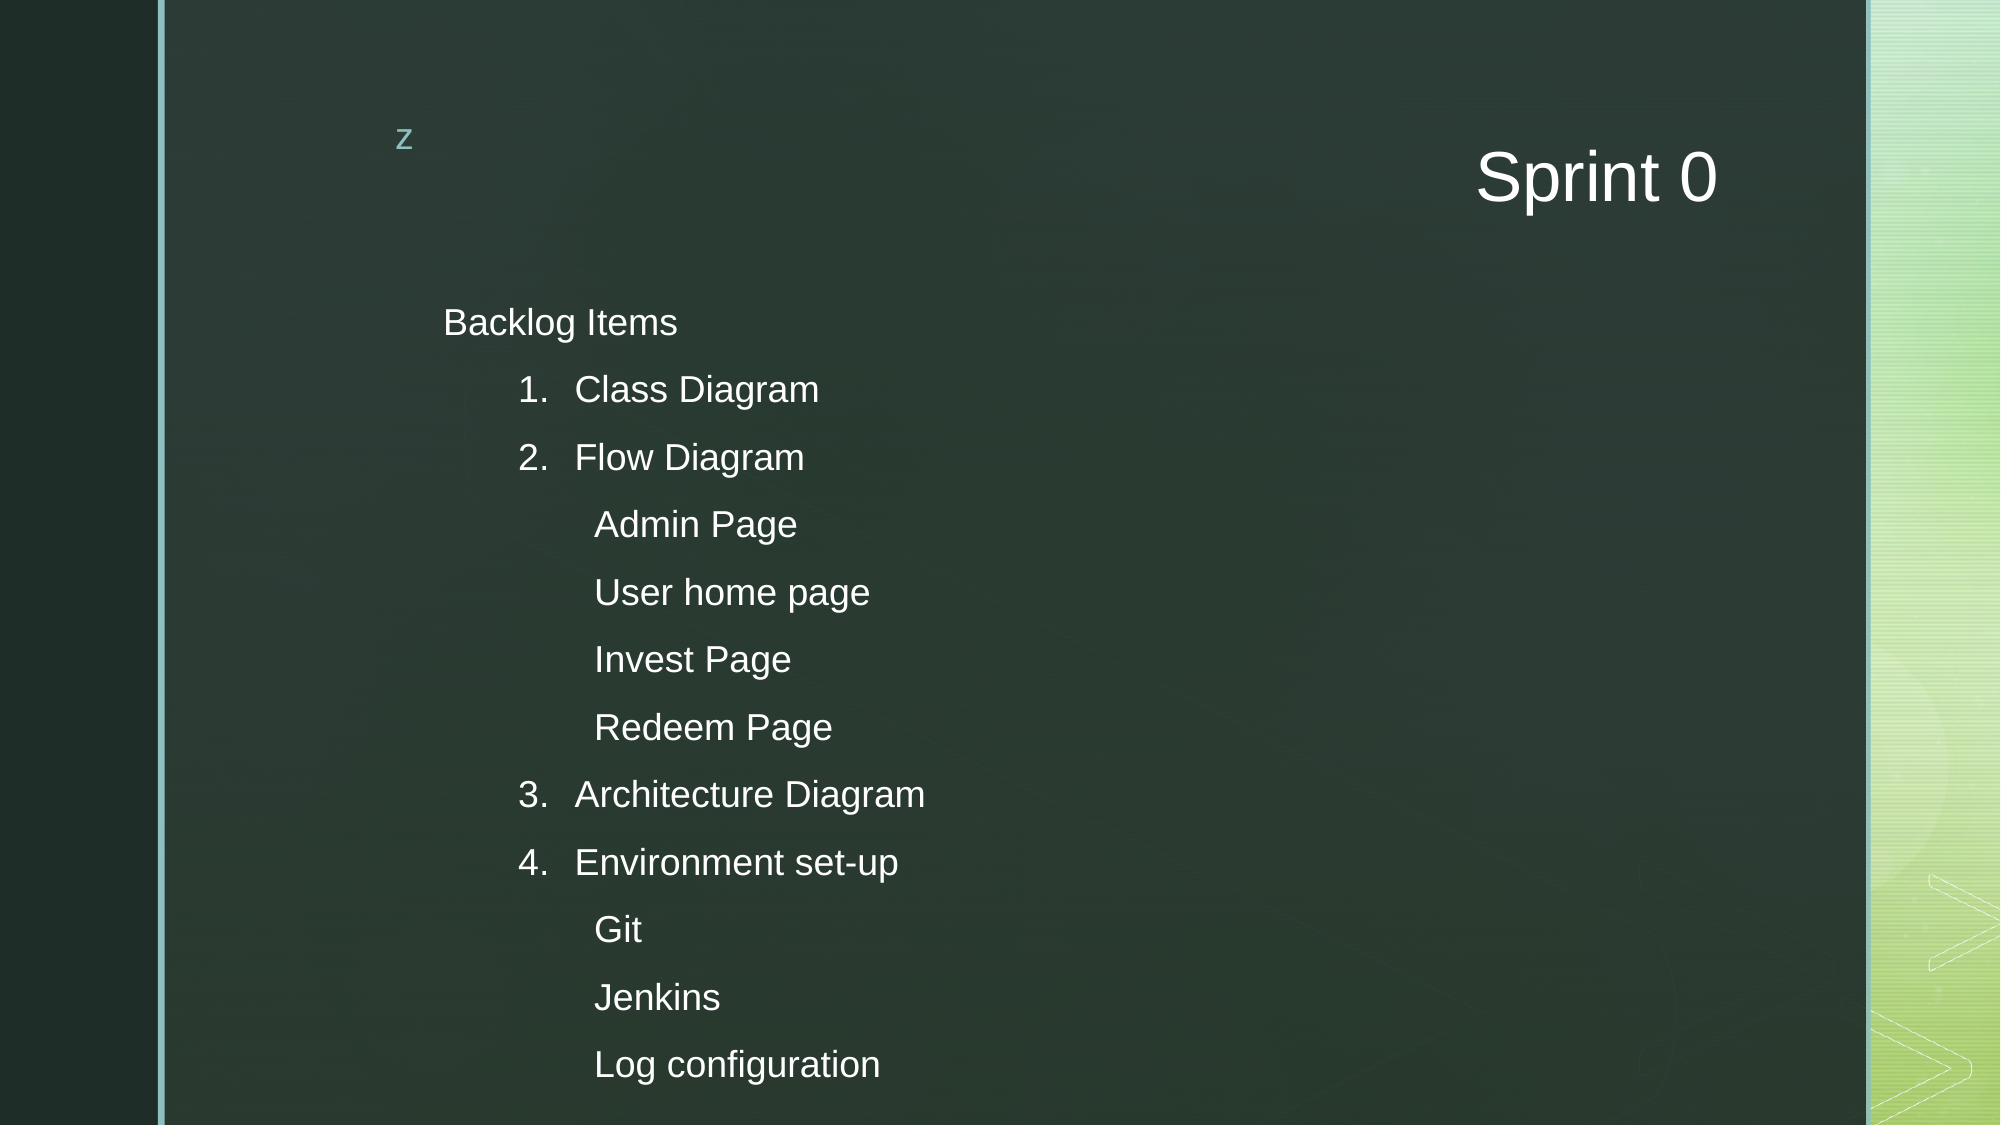

# Sprint 0
Backlog Items
Class Diagram
Flow Diagram
Admin Page
User home page
Invest Page
Redeem Page
Architecture Diagram
Environment set-up
Git
Jenkins
Log configuration